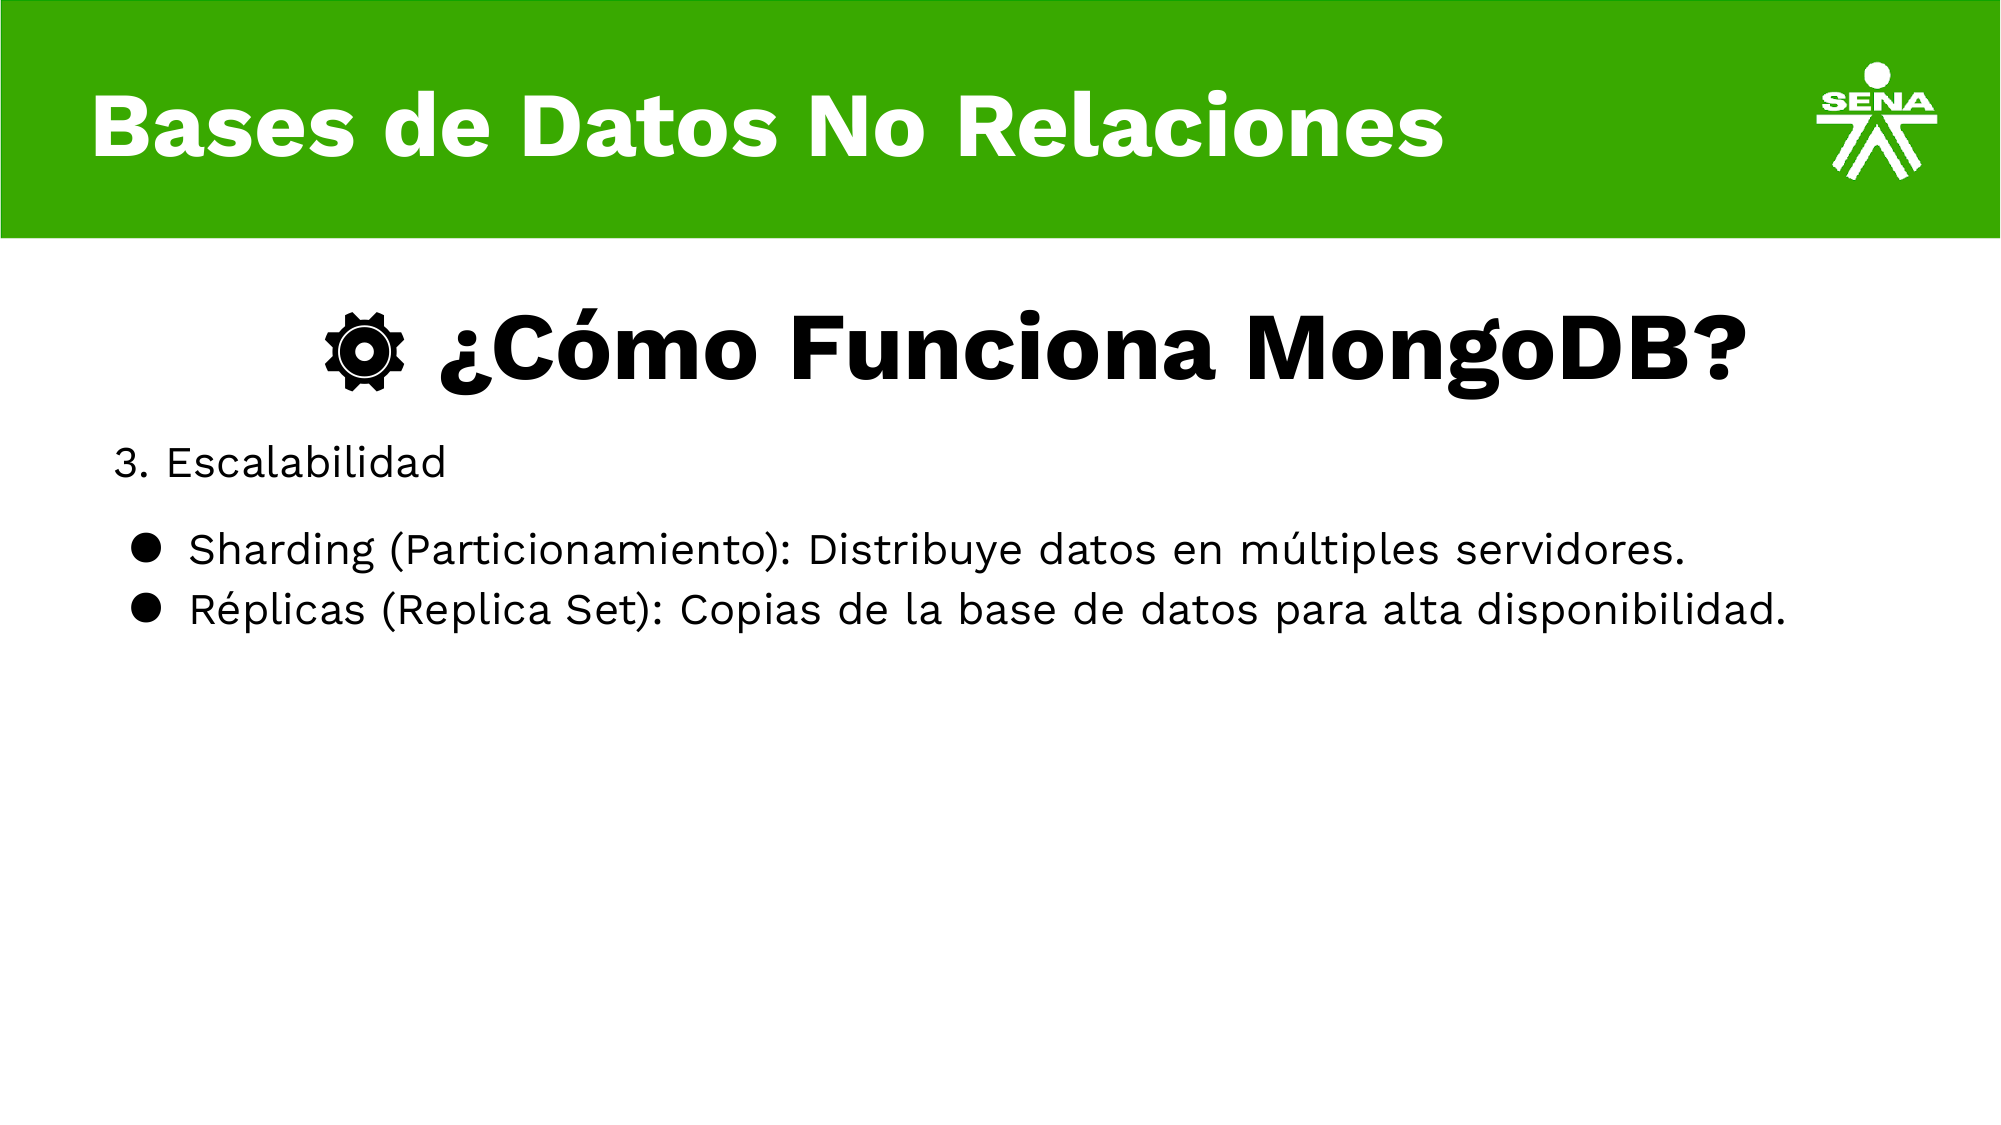

# Bases de Datos No Relaciones
⚙️ ¿Cómo Funciona MongoDB?
3. Escalabilidad
Sharding (Particionamiento): Distribuye datos en múltiples servidores.
Réplicas (Replica Set): Copias de la base de datos para alta disponibilidad.